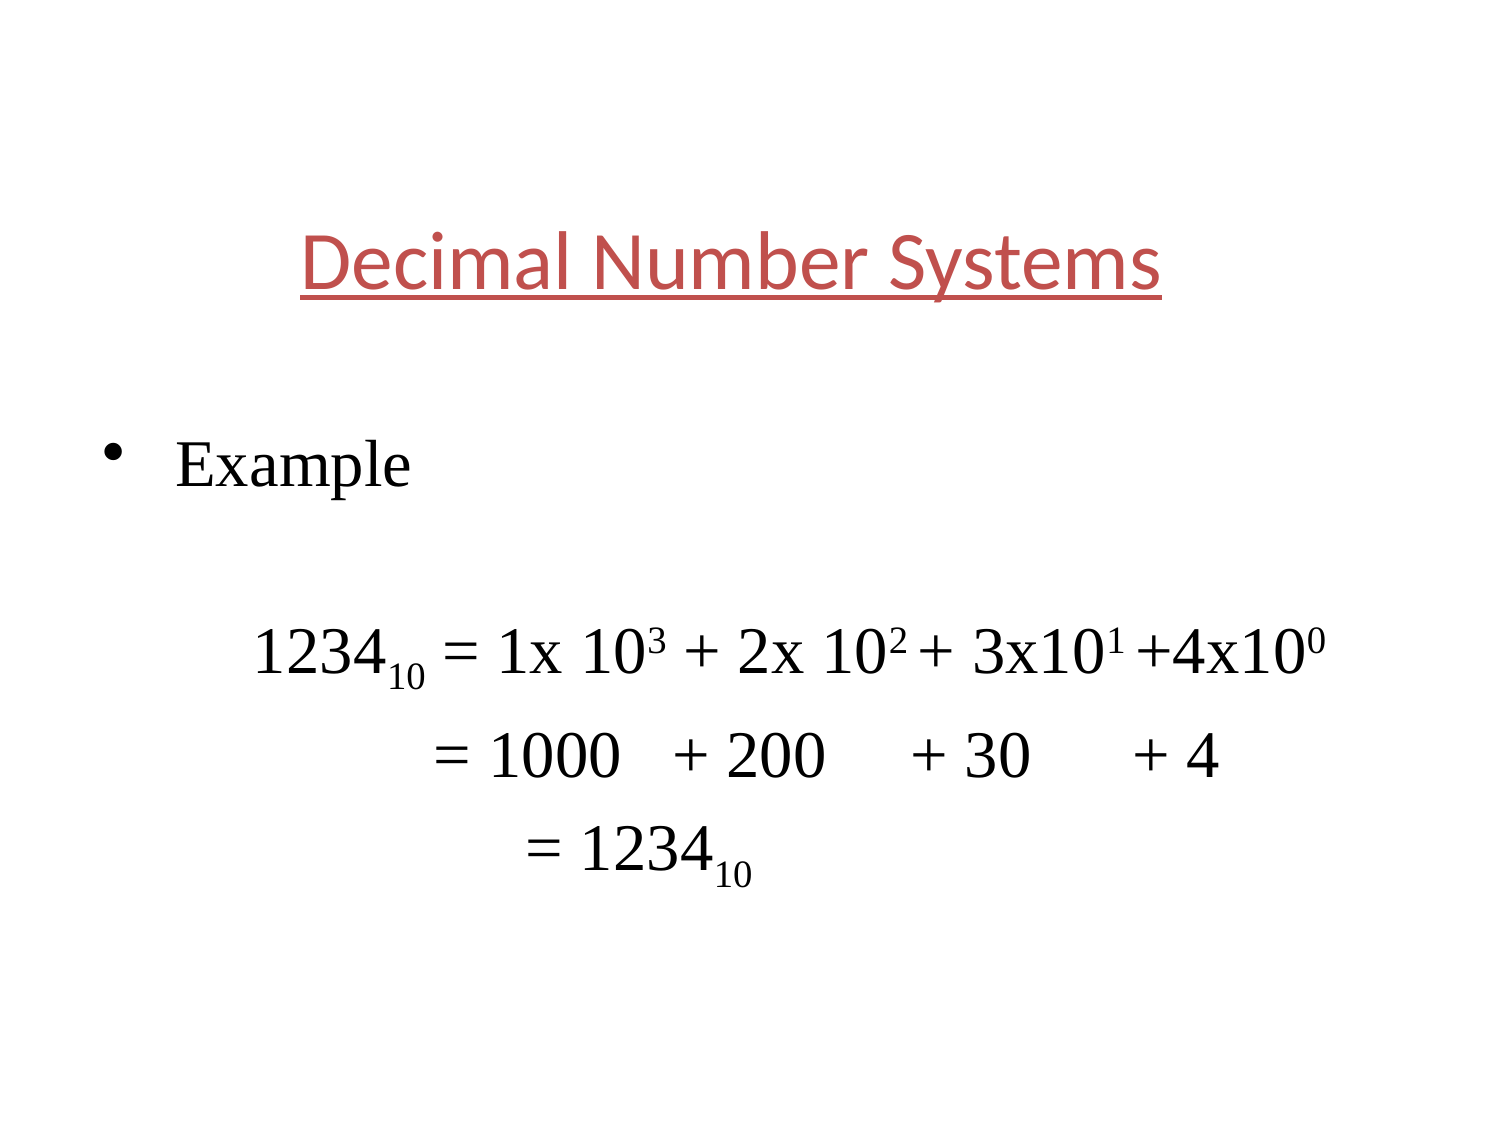

Decimal Number Systems

 Example

         123410 = 1x 103 + 2x 102 + 3x101 +4x100
                                  = 1000   + 200     + 30      + 4
			    = 123410